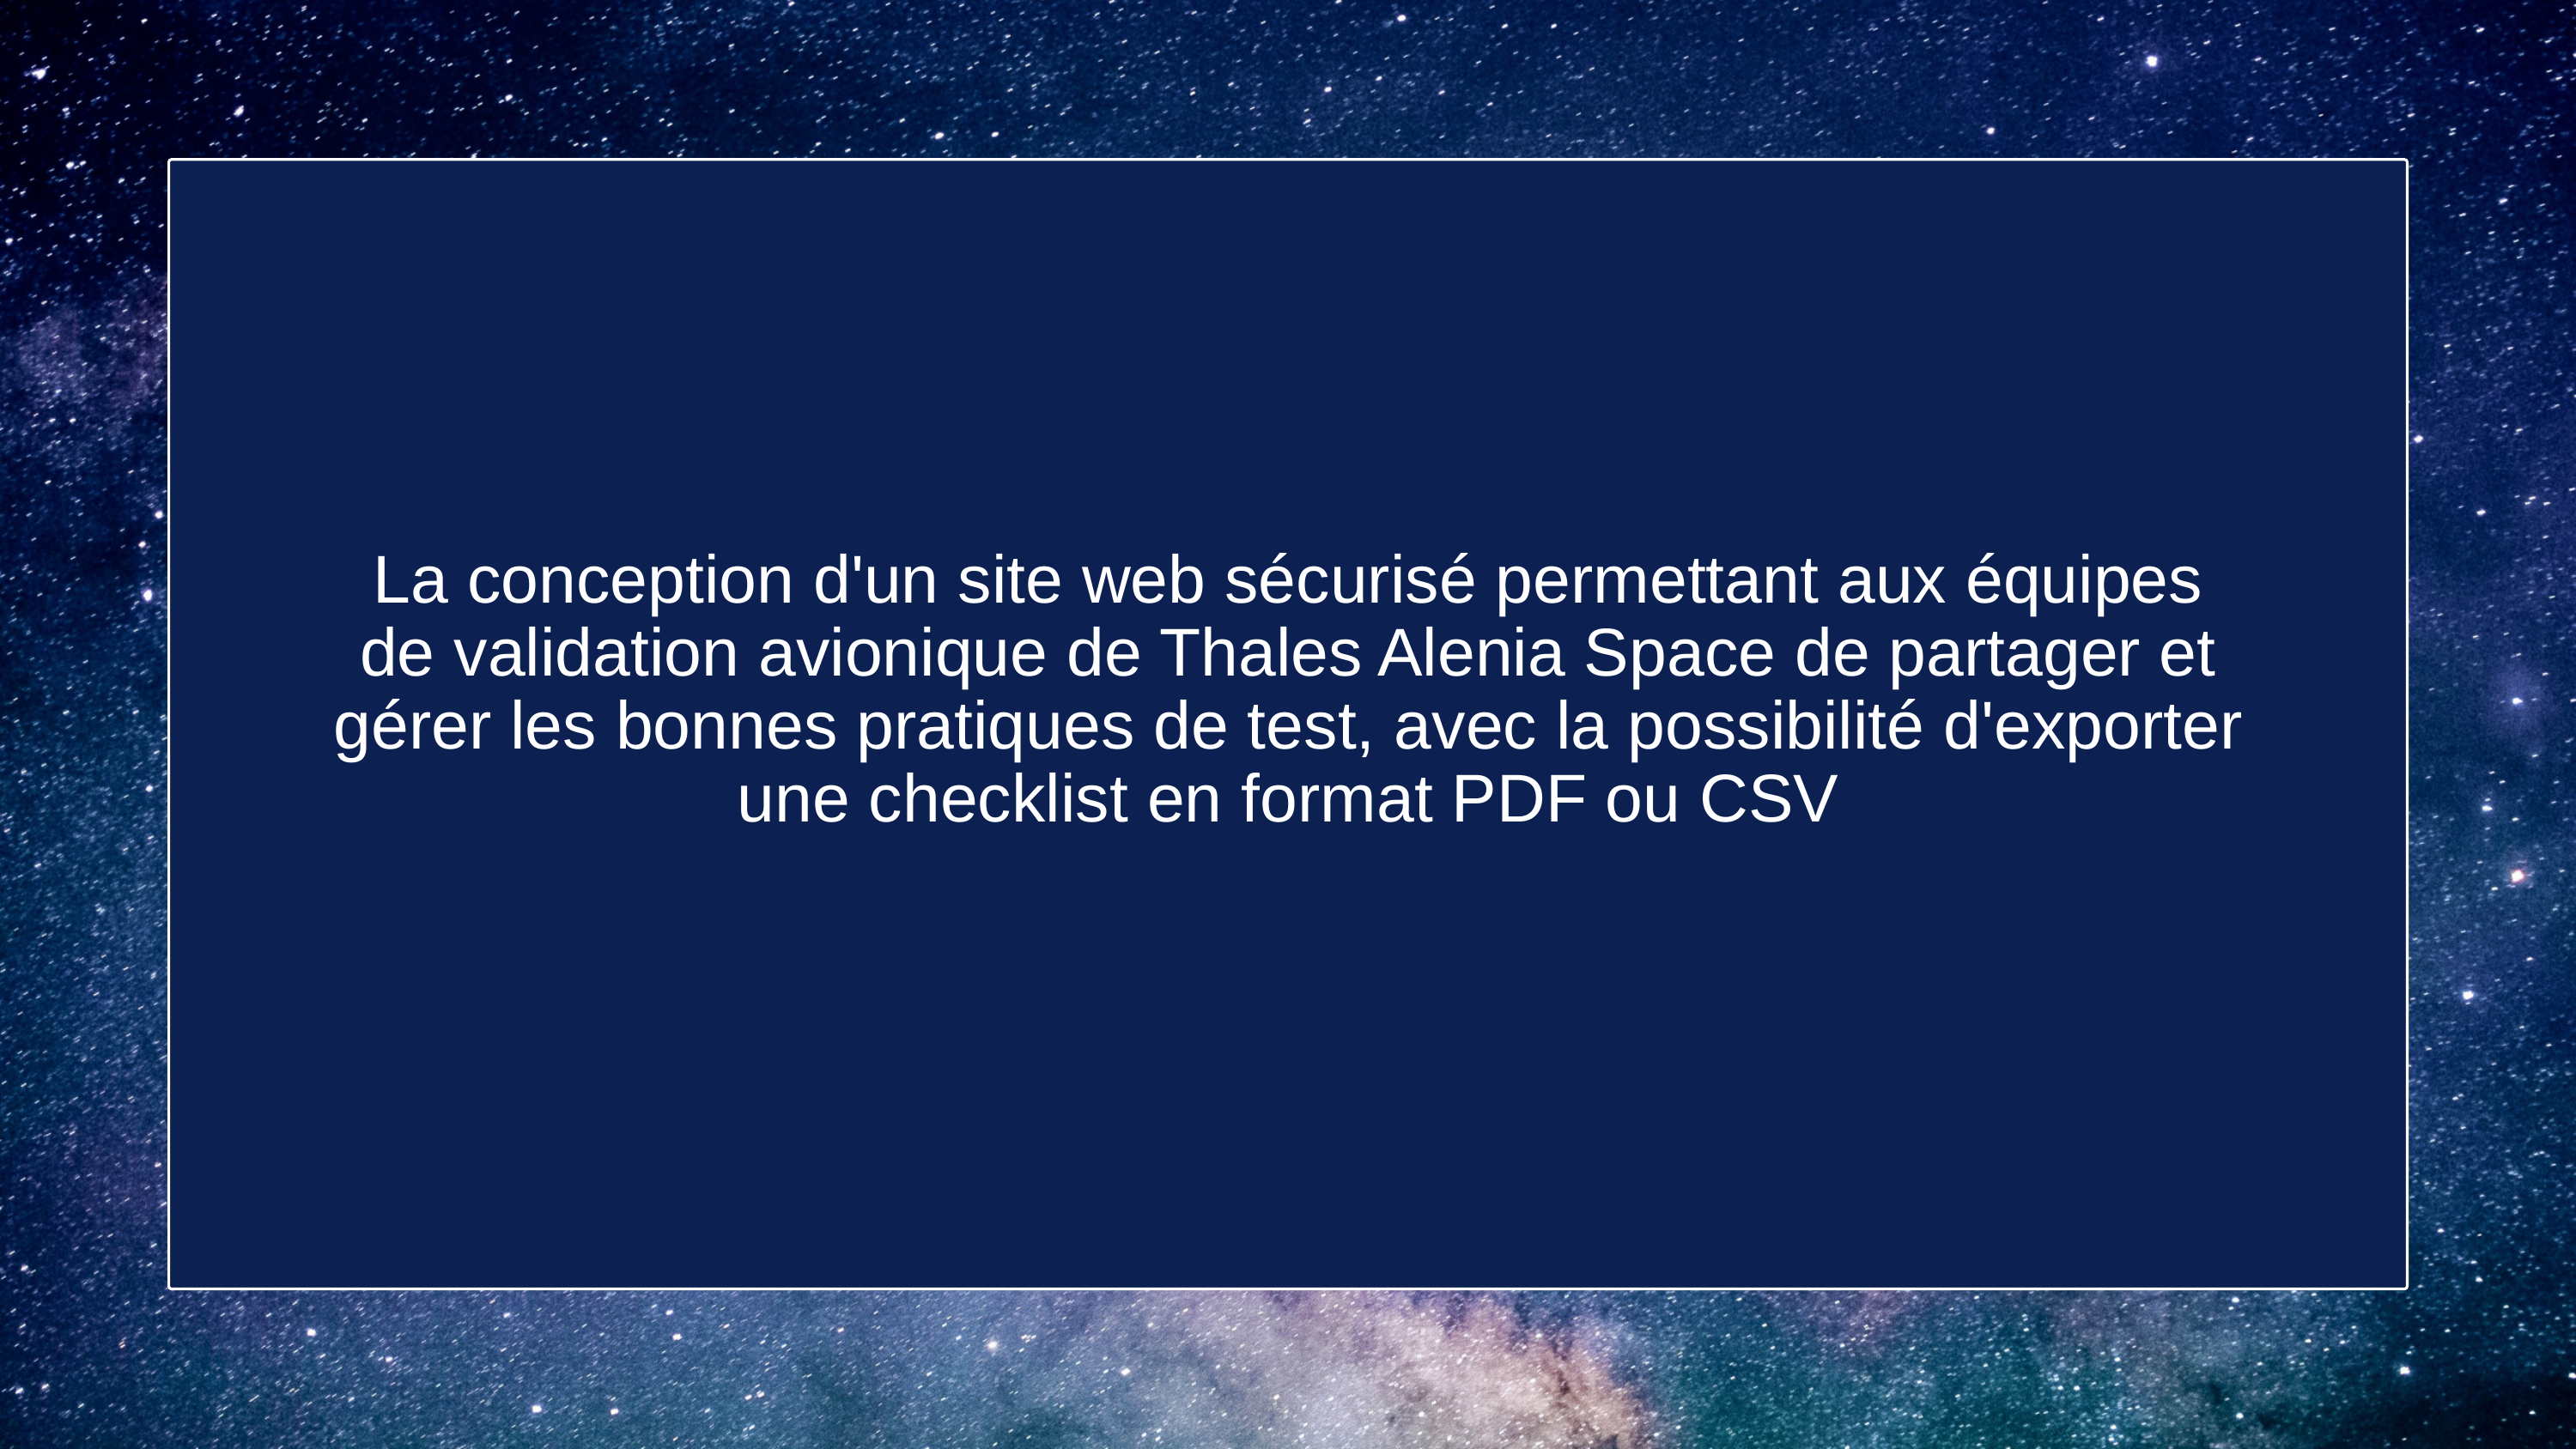

La conception d'un site web sécurisé permettant aux équipes de validation avionique de Thales Alenia Space de partager et gérer les bonnes pratiques de test, avec la possibilité d'exporter une checklist en format PDF ou CSV